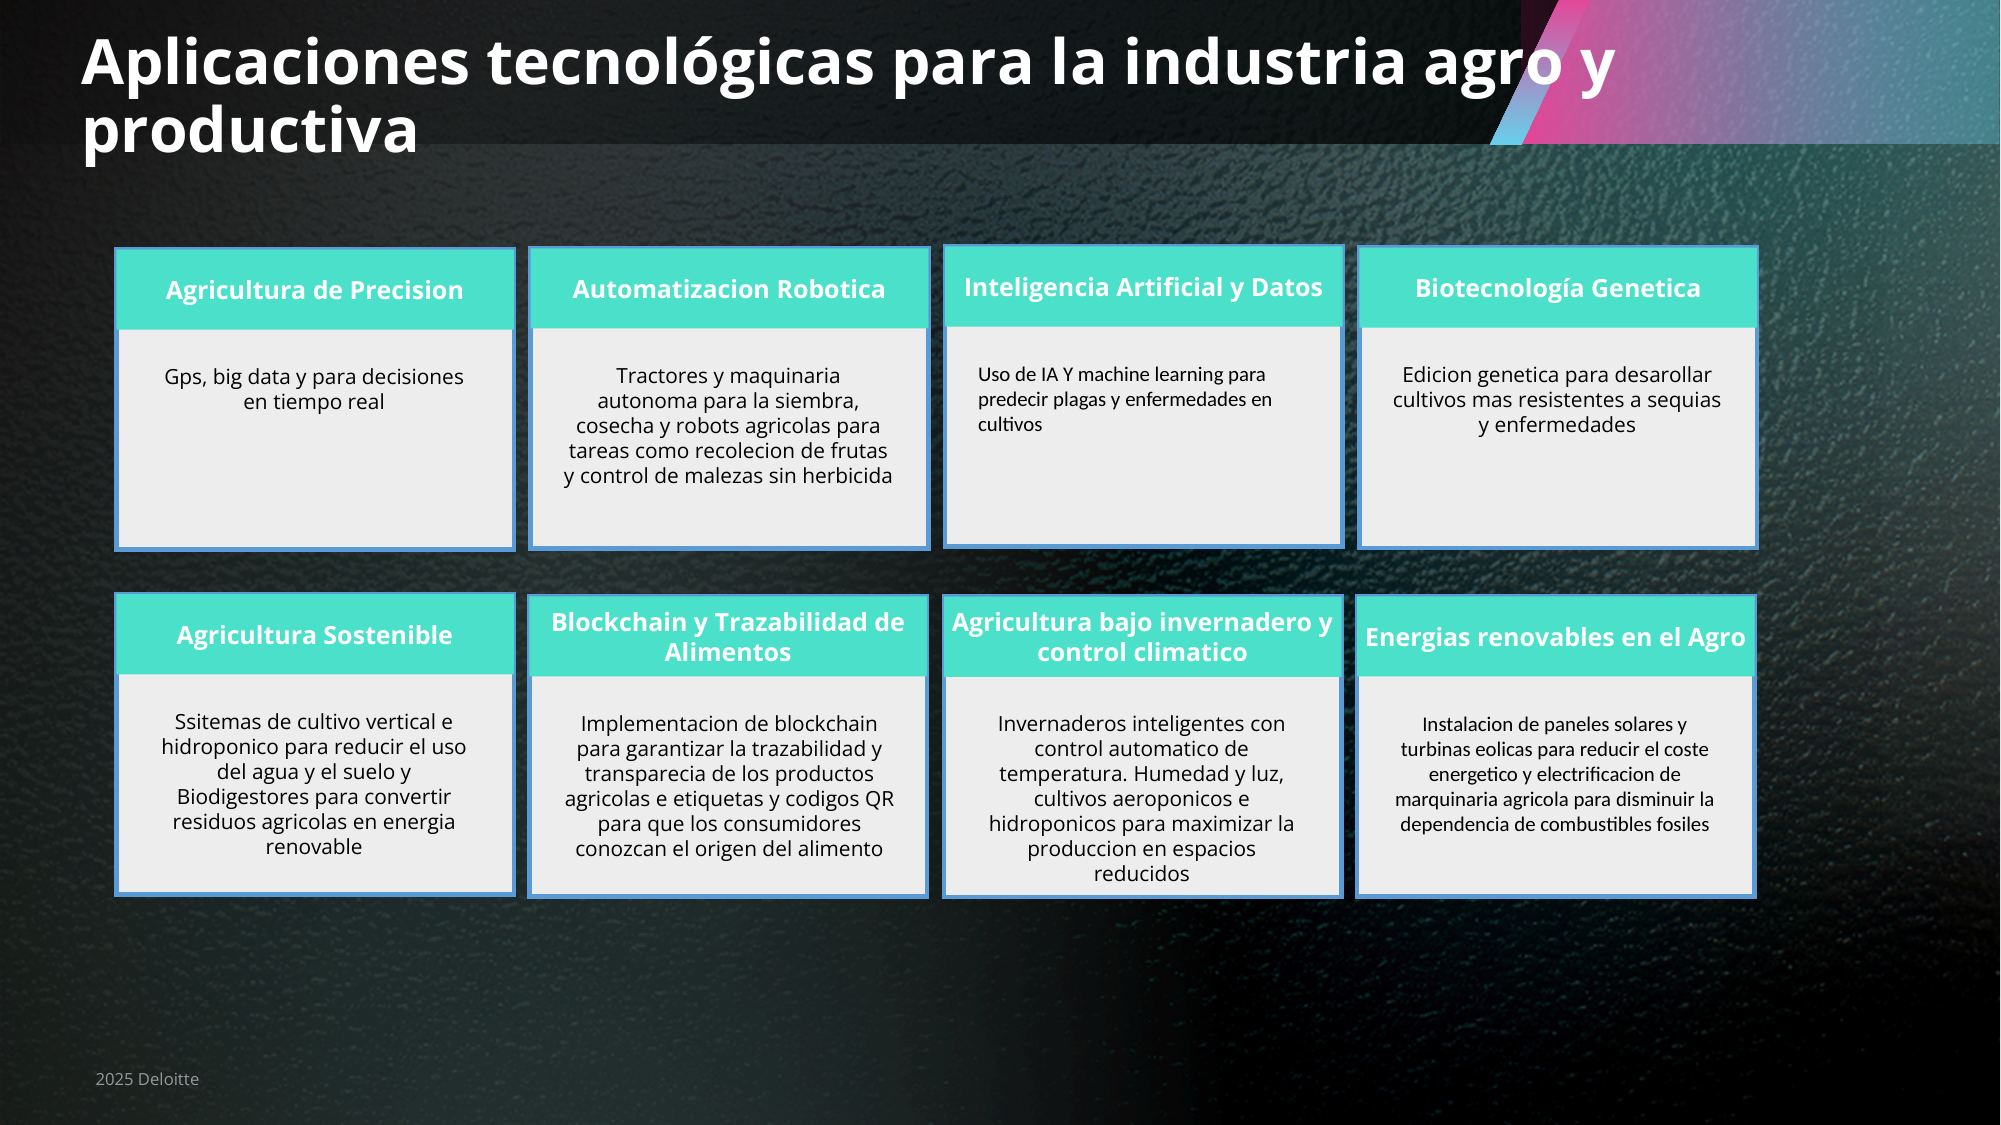

# Aplicaciones tecnológicas para la industria agro y productiva
Inteligencia Artificial y Datos

Uso de IA Y machine learning para predecir plagas y enfermedades en cultivos
Biotecnología Genetica

Edicion genetica para desarollar cultivos mas resistentes a sequias y enfermedades
Automatizacion Robotica

Tractores y maquinaria autonoma para la siembra, cosecha y robots agricolas para tareas como recolecion de frutas y control de malezas sin herbicida
Agricultura de Precision

Gps, big data y para decisiones en tiempo real
Agricultura Sostenible

Ssitemas de cultivo vertical e hidroponico para reducir el uso del agua y el suelo y Biodigestores para convertir residuos agricolas en energia renovable

Blockchain y Trazabilidad de Alimentos
Implementacion de blockchain para garantizar la trazabilidad y transparecia de los productos agricolas e etiquetas y codigos QR para que los consumidores conozcan el origen del alimento
Energias renovables en el Agro

Instalacion de paneles solares y turbinas eolicas para reducir el coste energetico y electrificacion de marquinaria agricola para disminuir la dependencia de combustibles fosiles
Agricultura bajo invernadero y control climatico

Invernaderos inteligentes con control automatico de temperatura. Humedad y luz, cultivos aeroponicos e hidroponicos para maximizar la produccion en espacios reducidos